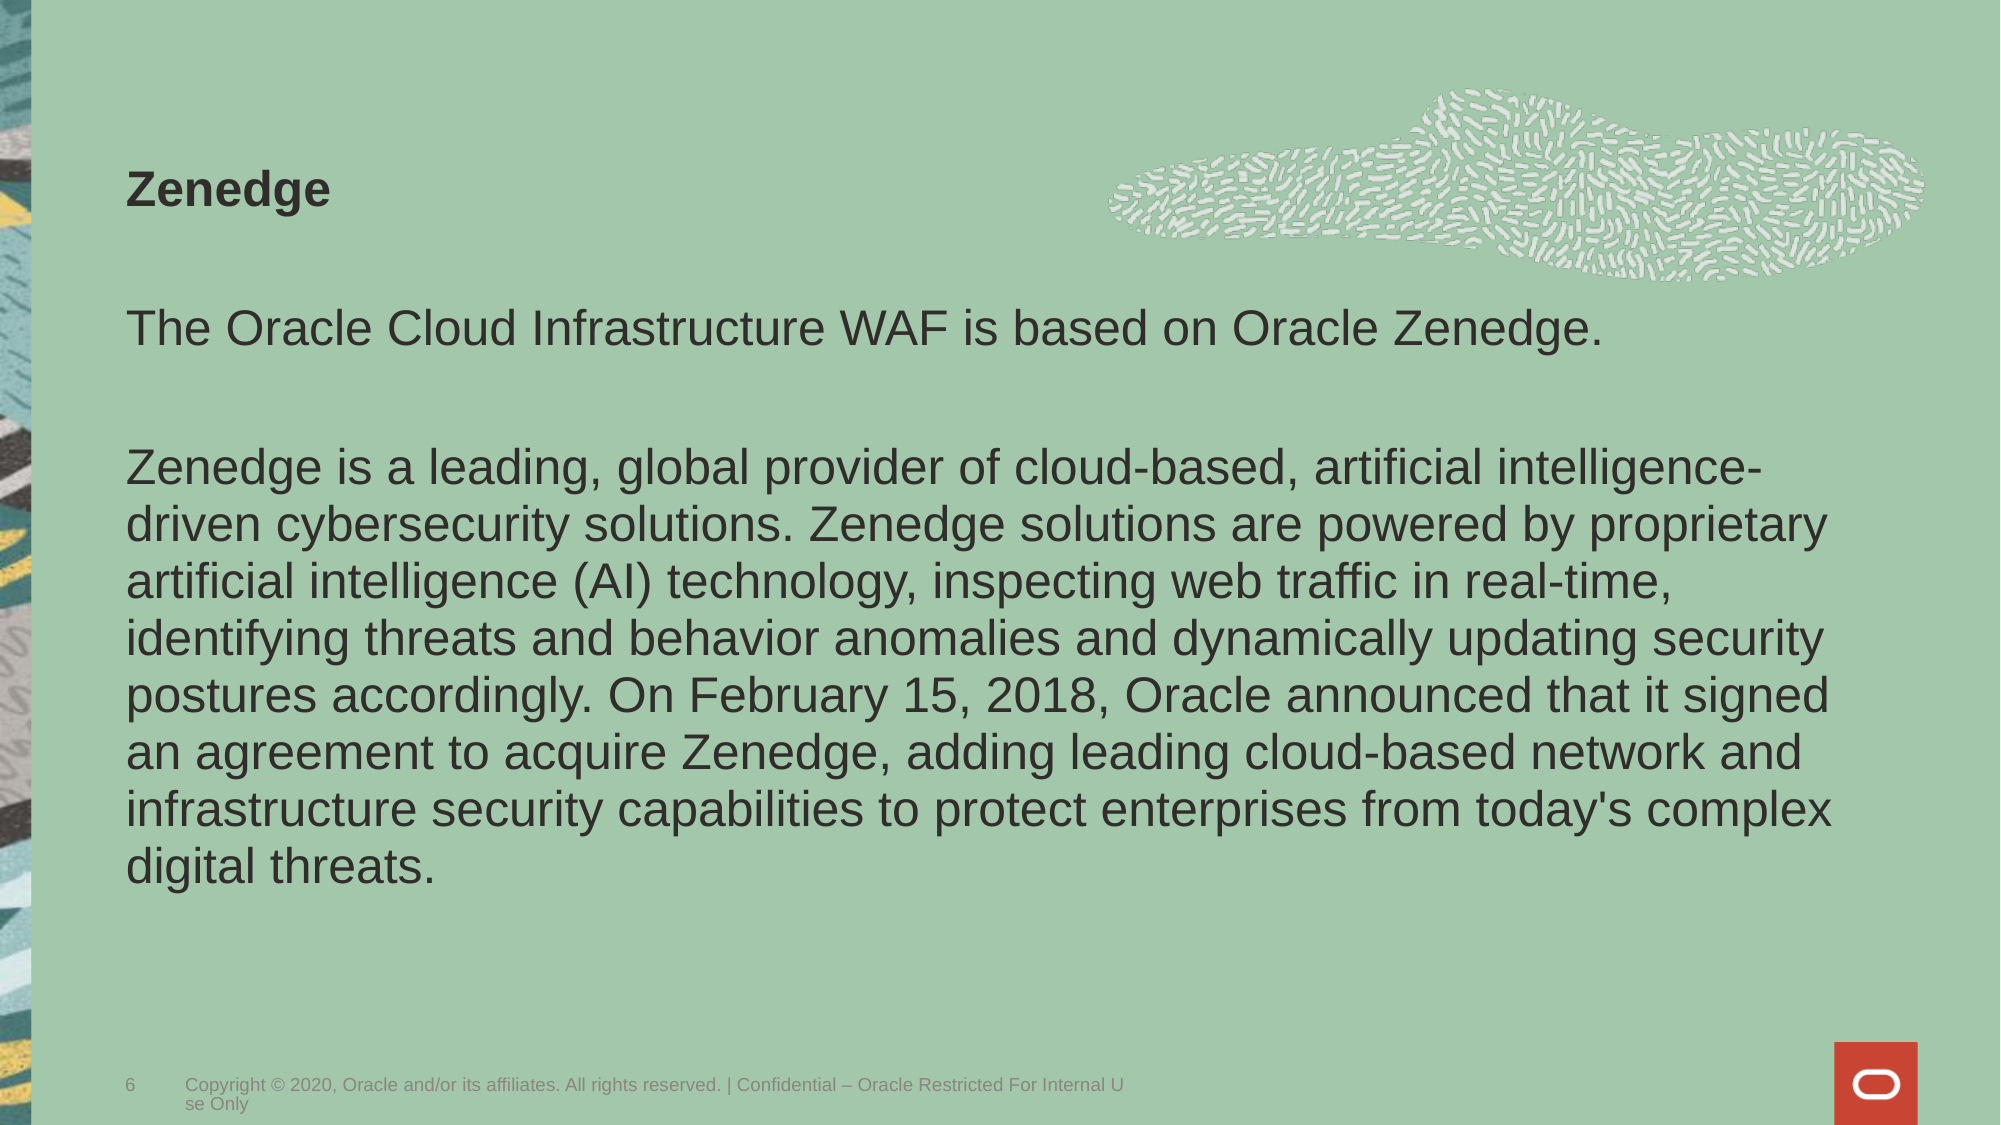

# Zenedge
The Oracle Cloud Infrastructure WAF is based on Oracle Zenedge.

Zenedge is a leading, global provider of cloud-based, artificial intelligence-driven cybersecurity solutions. Zenedge solutions are powered by proprietary artificial intelligence (AI) technology, inspecting web traffic in real-time, identifying threats and behavior anomalies and dynamically updating security postures accordingly. On February 15, 2018, Oracle announced that it signed an agreement to acquire Zenedge, adding leading cloud-based network and infrastructure security capabilities to protect enterprises from today's complex digital threats.
6
Copyright © 2020, Oracle and/or its affiliates. All rights reserved. | Confidential – Oracle Restricted For Internal Use Only